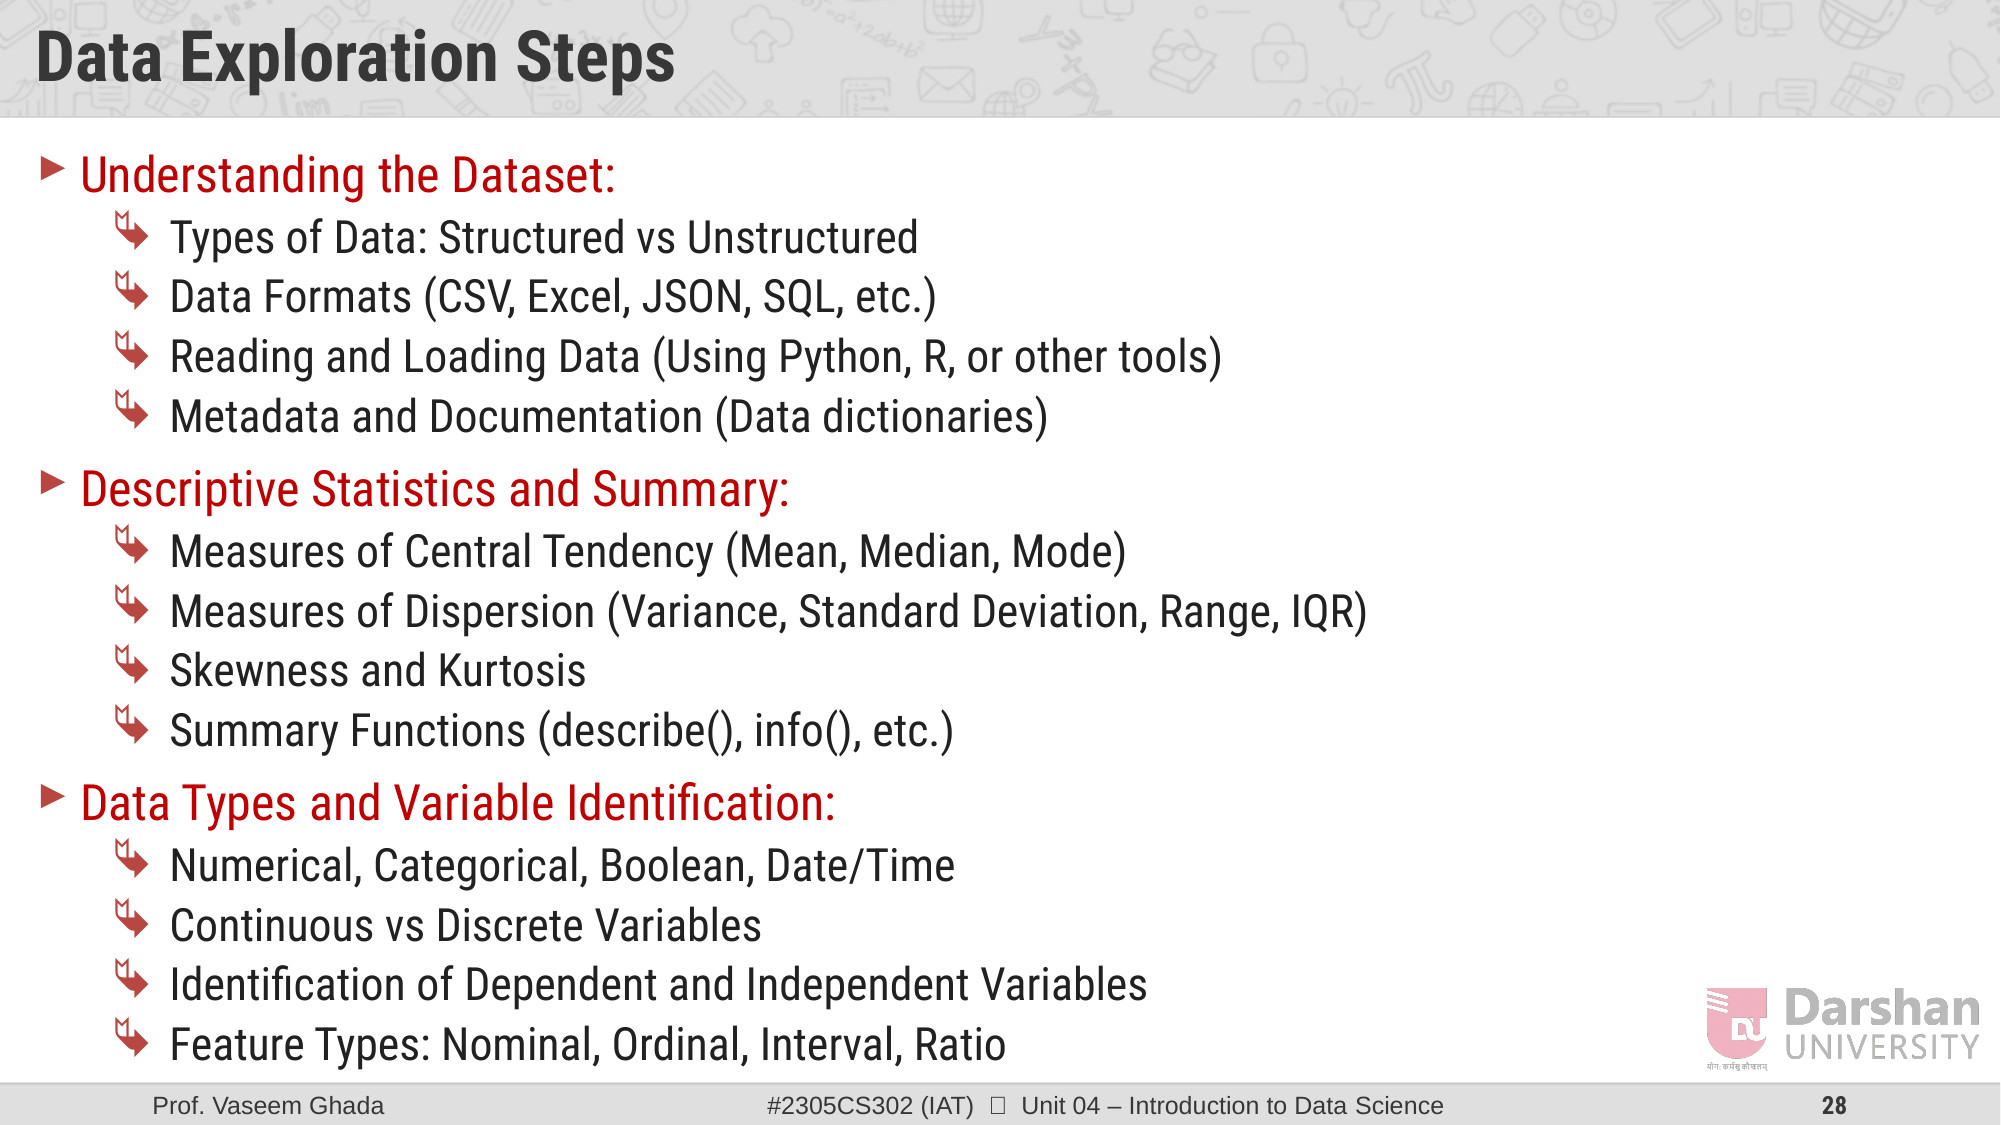

# Data Exploration Steps
Understanding the Dataset:
Types of Data: Structured vs Unstructured
Data Formats (CSV, Excel, JSON, SQL, etc.)
Reading and Loading Data (Using Python, R, or other tools)
Metadata and Documentation (Data dictionaries)
Descriptive Statistics and Summary:
Measures of Central Tendency (Mean, Median, Mode)
Measures of Dispersion (Variance, Standard Deviation, Range, IQR)
Skewness and Kurtosis
Summary Functions (describe(), info(), etc.)
Data Types and Variable Identification:
Numerical, Categorical, Boolean, Date/Time
Continuous vs Discrete Variables
Identification of Dependent and Independent Variables
Feature Types: Nominal, Ordinal, Interval, Ratio